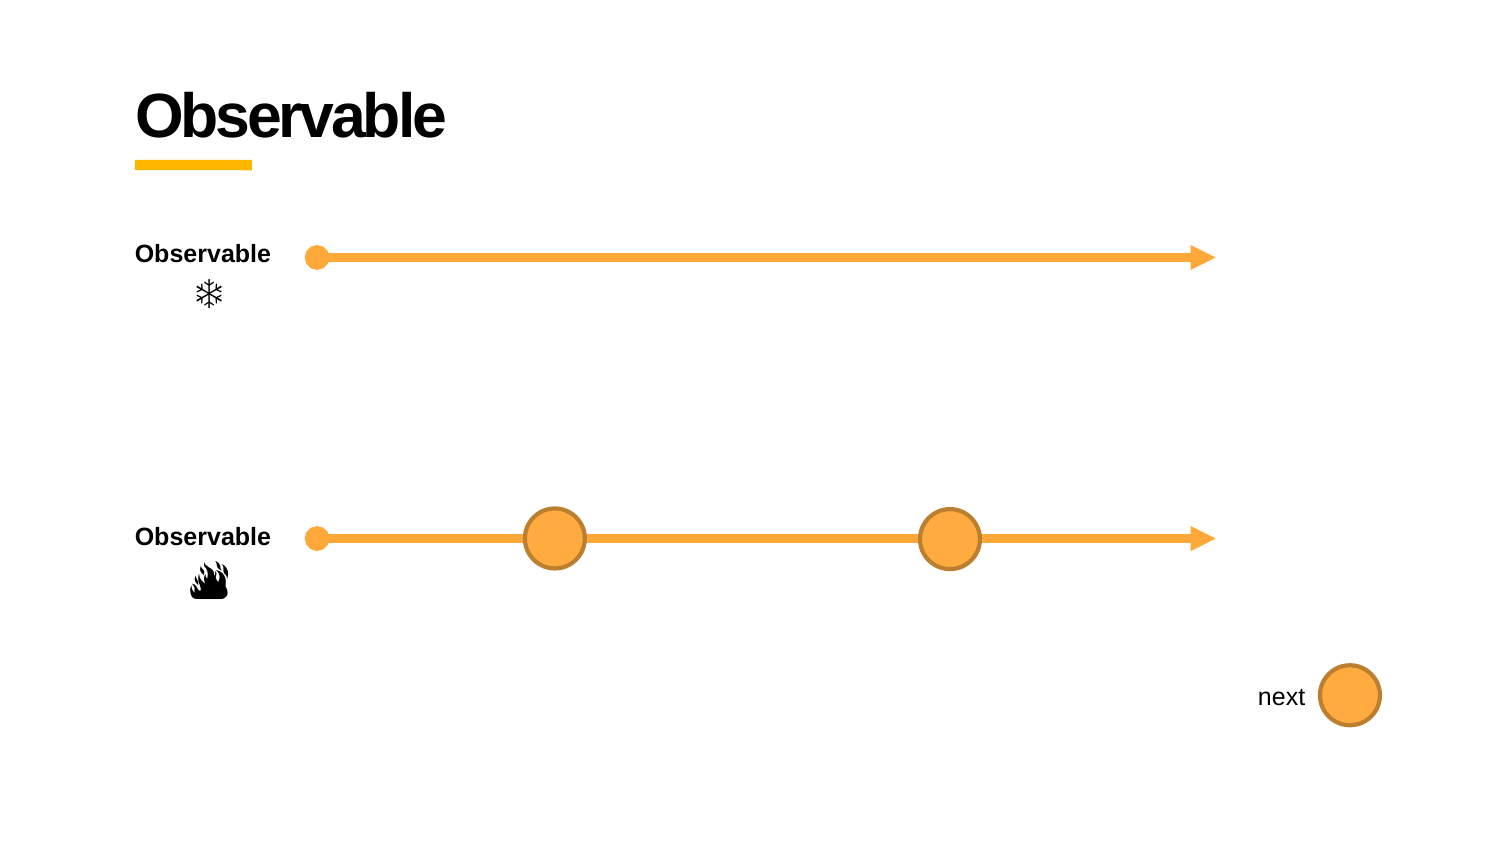

# Observable

Observable
❄️

Observable
🔥

next